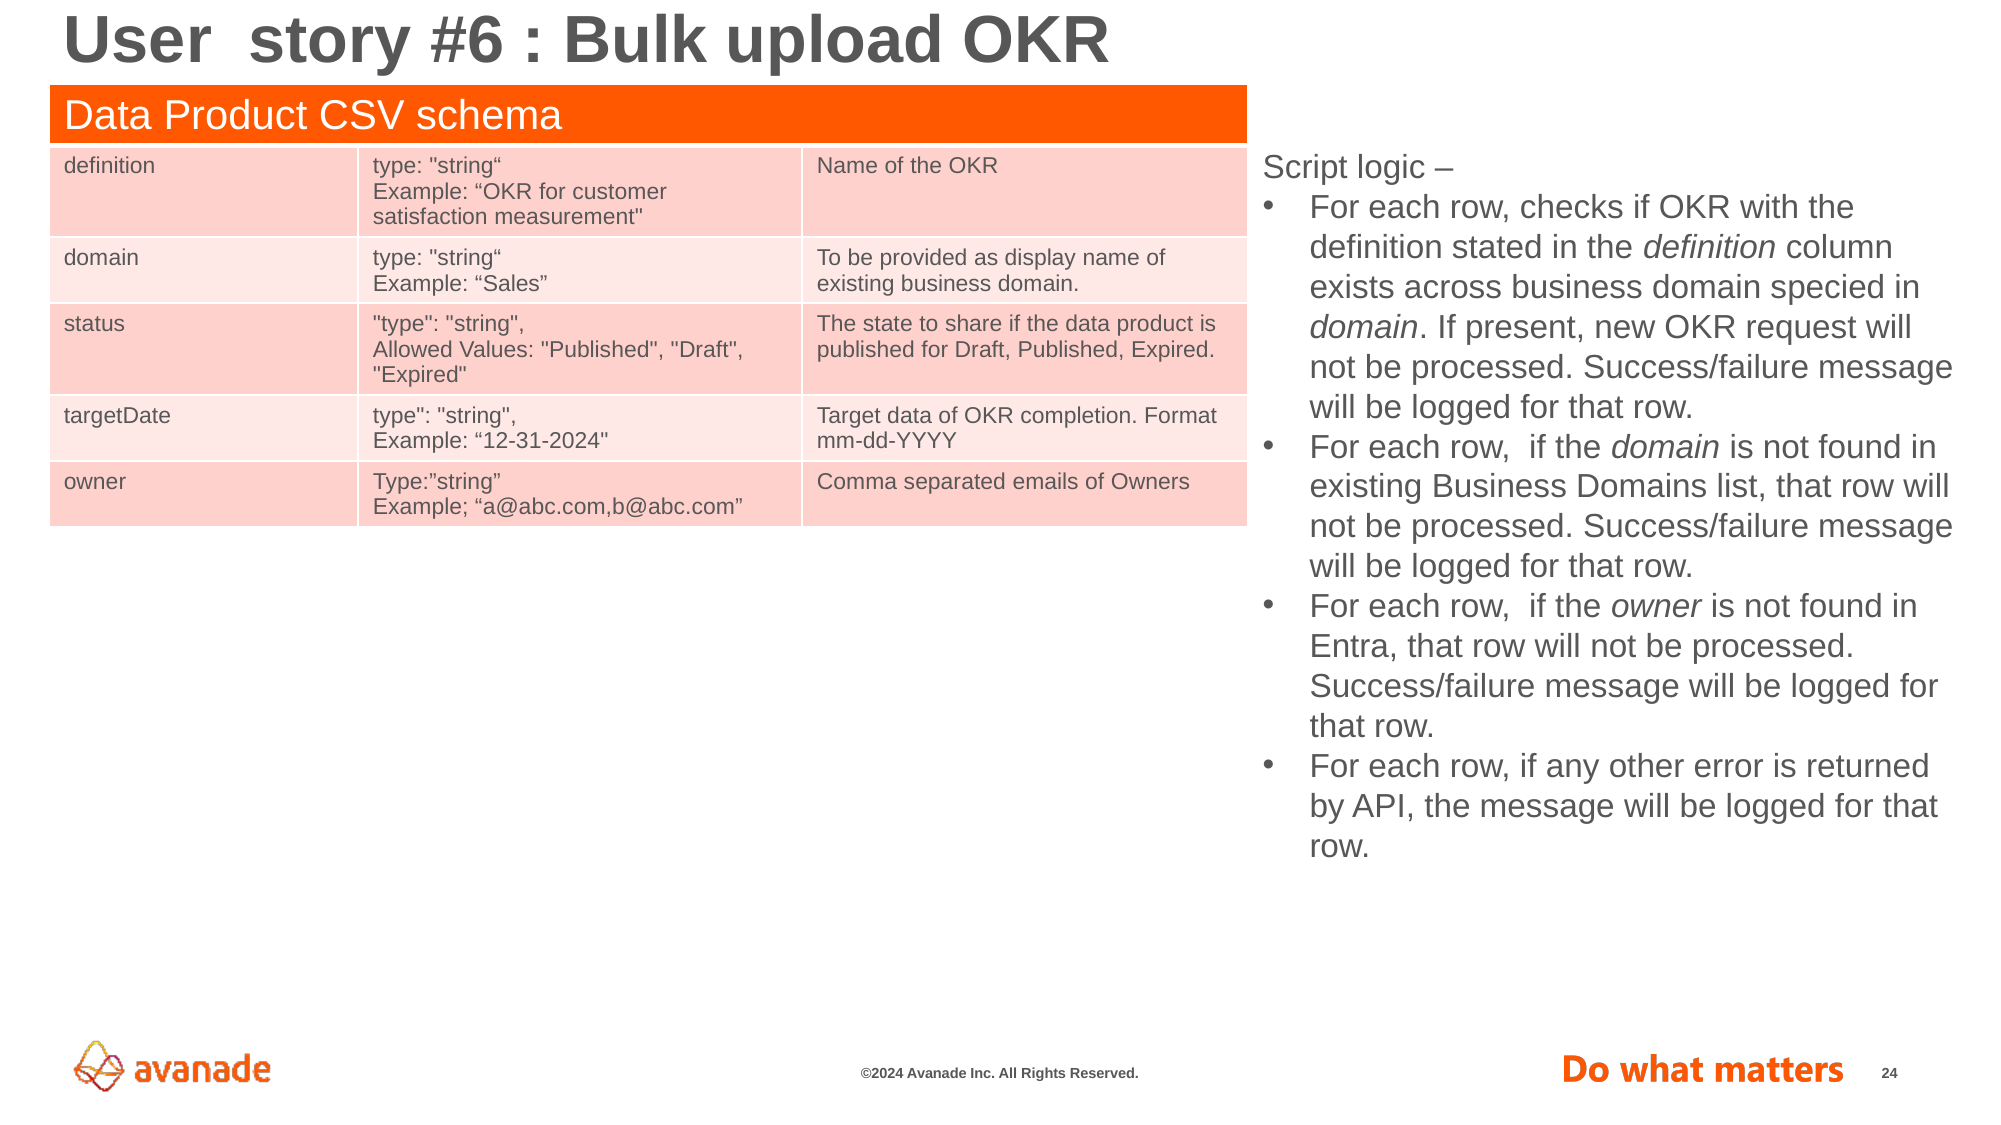

# User  story #6 : Bulk upload OKR
| Data Product CSV schema |  |  |
| --- | --- | --- |
| definition | type: "string“ Example: “OKR for customer satisfaction measurement" | Name of the OKR |
| domain | type: "string“ Example: “Sales” | To be provided as display name of existing business domain. |
| status | "type": "string", Allowed Values: "Published", "Draft", "Expired" | The state to share if the data product is published for Draft, Published, Expired. |
| targetDate | type": "string", Example: “12-31-2024" | Target data of OKR completion. Format mm-dd-YYYY |
| owner | Type:”string” Example; “a@abc.com,b@abc.com” | Comma separated emails of Owners |
Script logic –
For each row, checks if OKR with the definition stated in the definition column exists across business domain specied in domain. If present, new OKR request will not be processed. Success/failure message will be logged for that row.
For each row,  if the domain is not found in existing Business Domains list, that row will not be processed. Success/failure message will be logged for that row.
For each row,  if the owner is not found in Entra, that row will not be processed. Success/failure message will be logged for that row.
For each row, if any other error is returned by API, the message will be logged for that row.